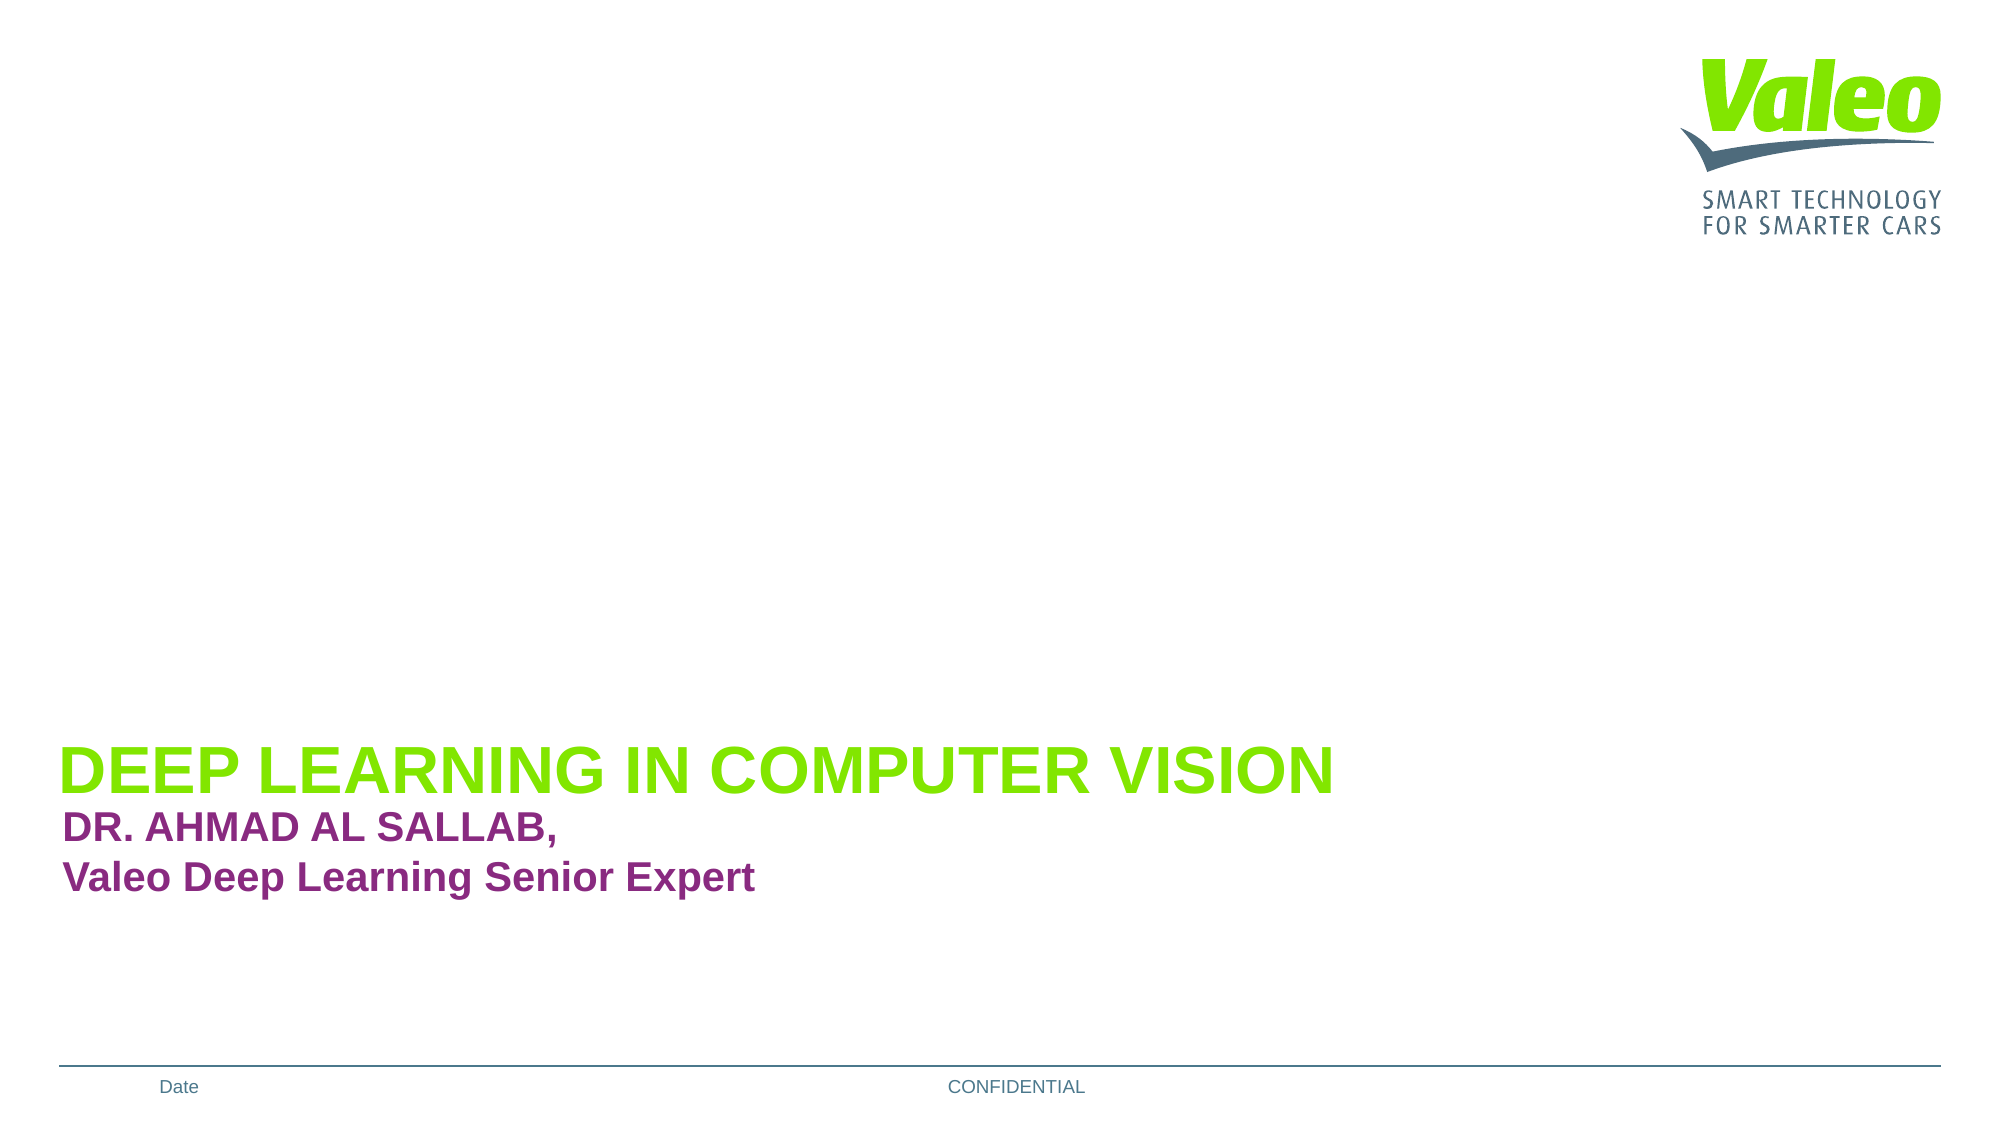

# DEEP LEARNING IN COMPUTER VISION
DR. AHMAD AL SALLAB,
Valeo Deep Learning Senior Expert
Date